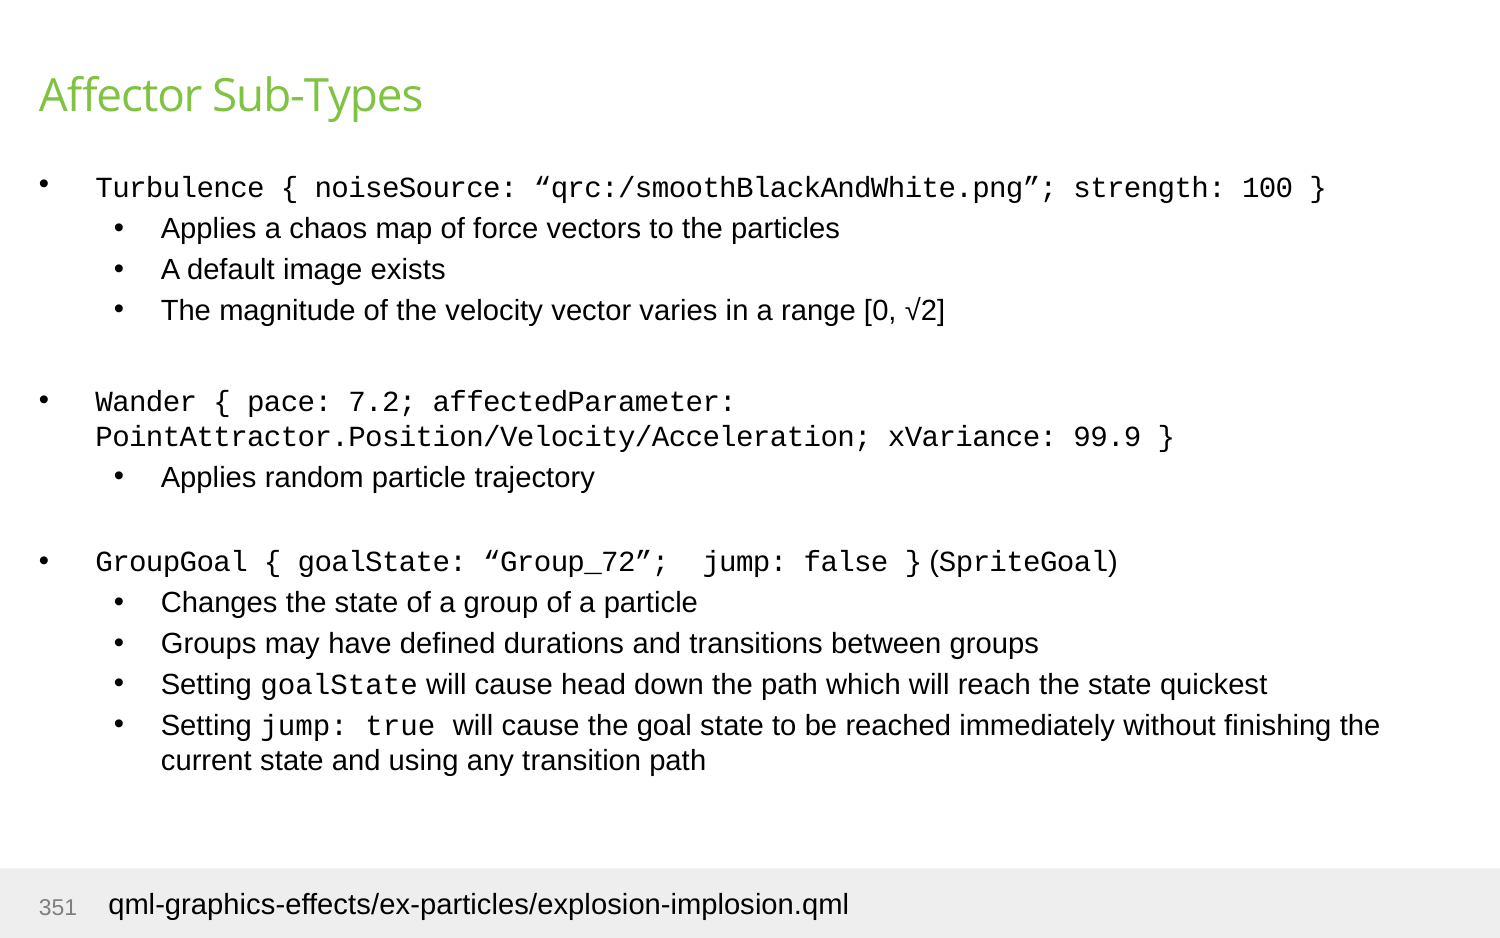

# Affector Sub-Types
Turbulence { noiseSource: “qrc:/smoothBlackAndWhite.png”; strength: 100 }
Applies a chaos map of force vectors to the particles
A default image exists
The magnitude of the velocity vector varies in a range [0, √2]

Wander { pace: 7.2; affectedParameter: PointAttractor.Position/Velocity/Acceleration; xVariance: 99.9 }
Applies random particle trajectory

GroupGoal { goalState: “Group_72”;  jump: false } (SpriteGoal)
Changes the state of a group of a particle
Groups may have defined durations and transitions between groups
Setting goalState will cause head down the path which will reach the state quickest
Setting jump: true will cause the goal state to be reached immediately without finishing the current state and using any transition path
qml-graphics-effects/ex-particles/explosion-implosion.qml
351